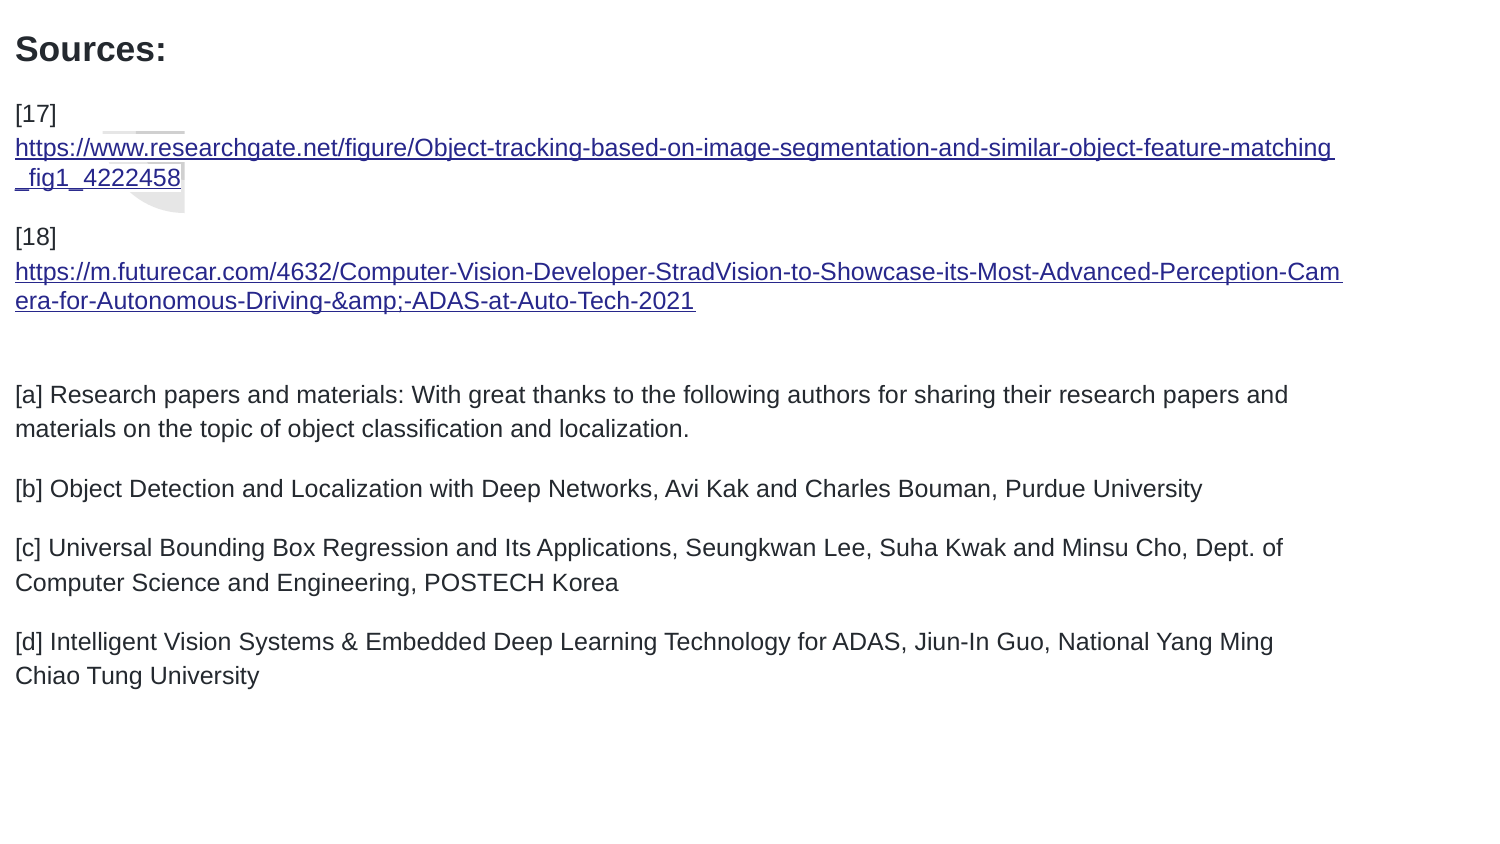

Sources:
[17] https://www.researchgate.net/figure/Object-tracking-based-on-image-segmentation-and-similar-object-feature-matching_fig1_4222458
[18] https://m.futurecar.com/4632/Computer-Vision-Developer-StradVision-to-Showcase-its-Most-Advanced-Perception-Camera-for-Autonomous-Driving-&amp;-ADAS-at-Auto-Tech-2021

[a] Research papers and materials: With great thanks to the following authors for sharing their research papers and materials on the topic of object classification and localization.
[b] Object Detection and Localization with Deep Networks, Avi Kak and Charles Bouman, Purdue University
[c] Universal Bounding Box Regression and Its Applications, Seungkwan Lee, Suha Kwak and Minsu Cho, Dept. of Computer Science and Engineering, POSTECH Korea
[d] Intelligent Vision Systems & Embedded Deep Learning Technology for ADAS, Jiun-In Guo, National Yang Ming Chiao Tung University